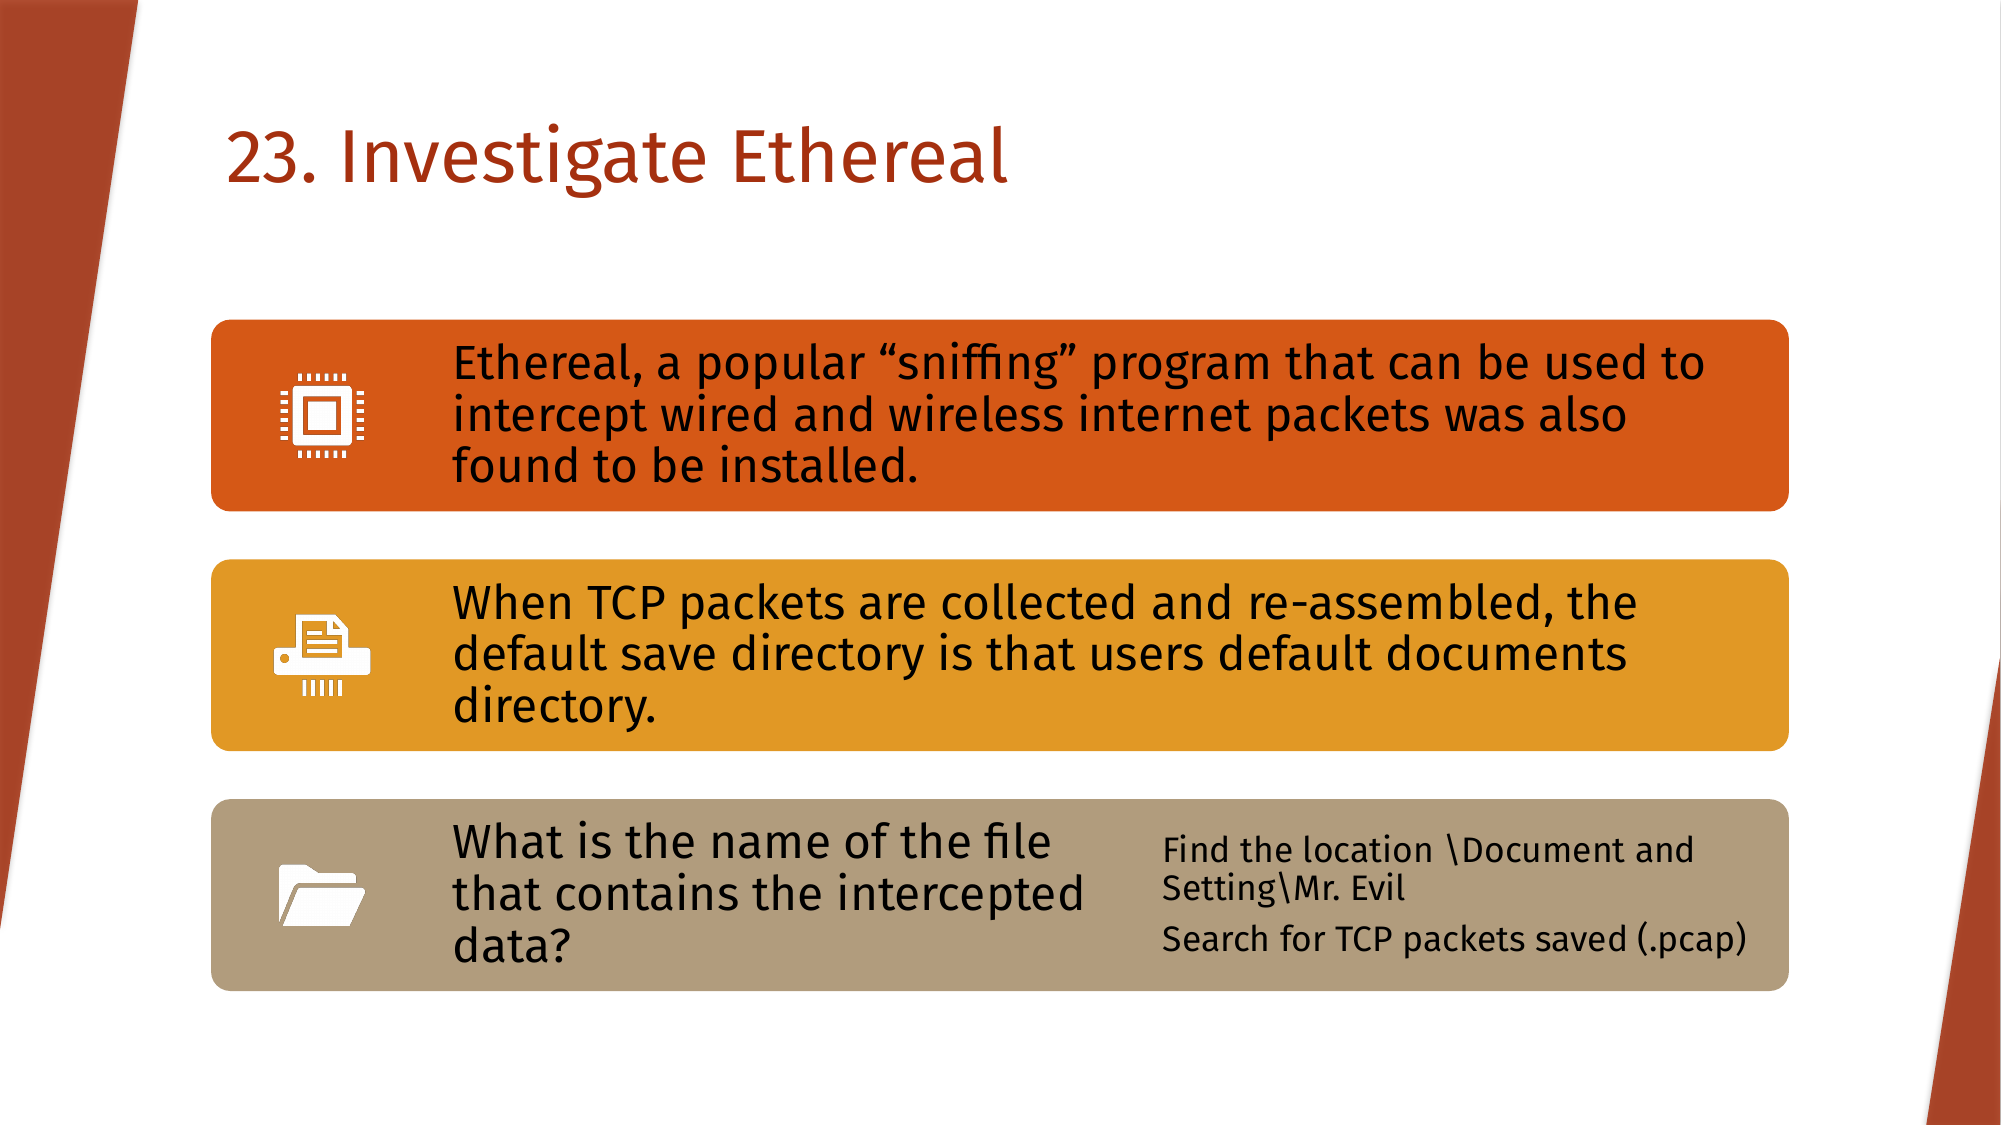

# 23. Investigate Ethereal
Ethereal, a popular “sniffing” program that can be used to intercept wired and wireless internet packets was also found to be installed.
When TCP packets are collected and re-assembled, the default save directory is that users default documents directory.
What is the name of the file that contains the intercepted data?
Find the location \Document and Setting\Mr. Evil
Search for TCP packets saved (.pcap)